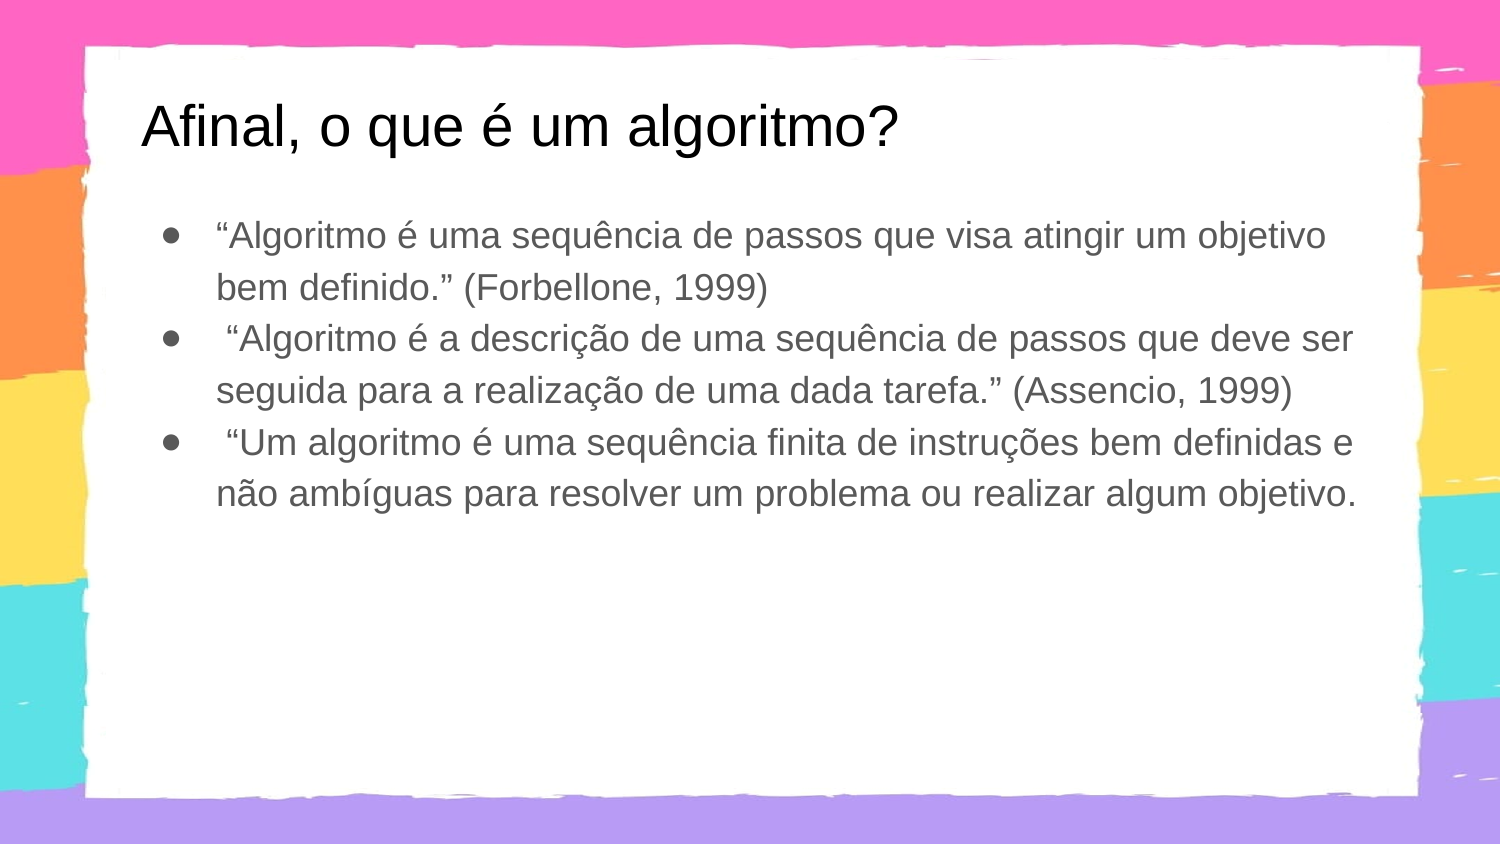

# Afinal, o que é um algoritmo?
“Algoritmo é uma sequência de passos que visa atingir um objetivo bem definido.” (Forbellone, 1999)
 “Algoritmo é a descrição de uma sequência de passos que deve ser seguida para a realização de uma dada tarefa.” (Assencio, 1999)
 “Um algoritmo é uma sequência finita de instruções bem definidas e não ambíguas para resolver um problema ou realizar algum objetivo.